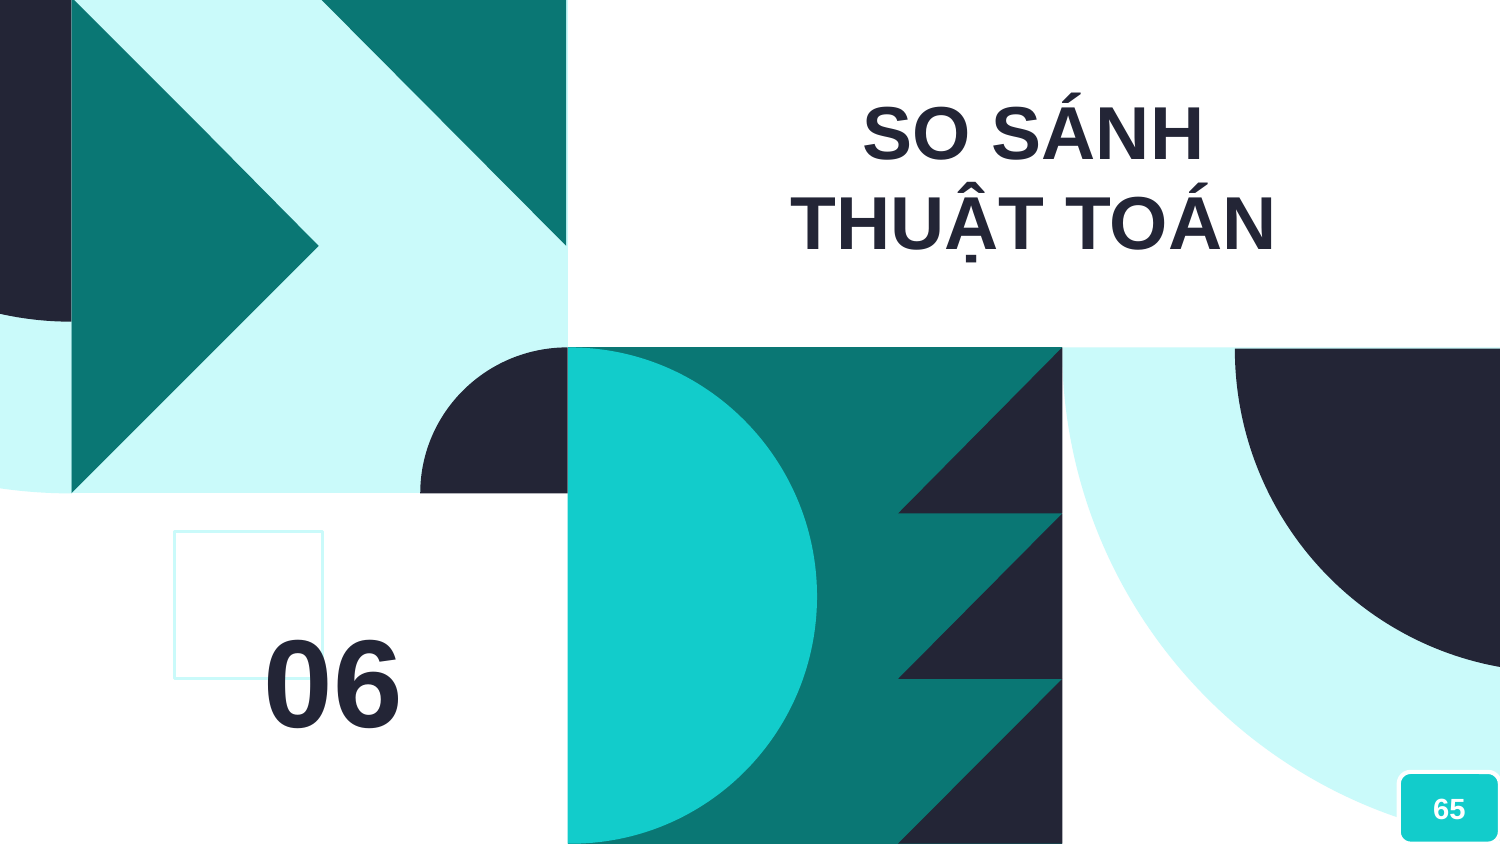

# SO SÁNH THUẬT TOÁN

06

65